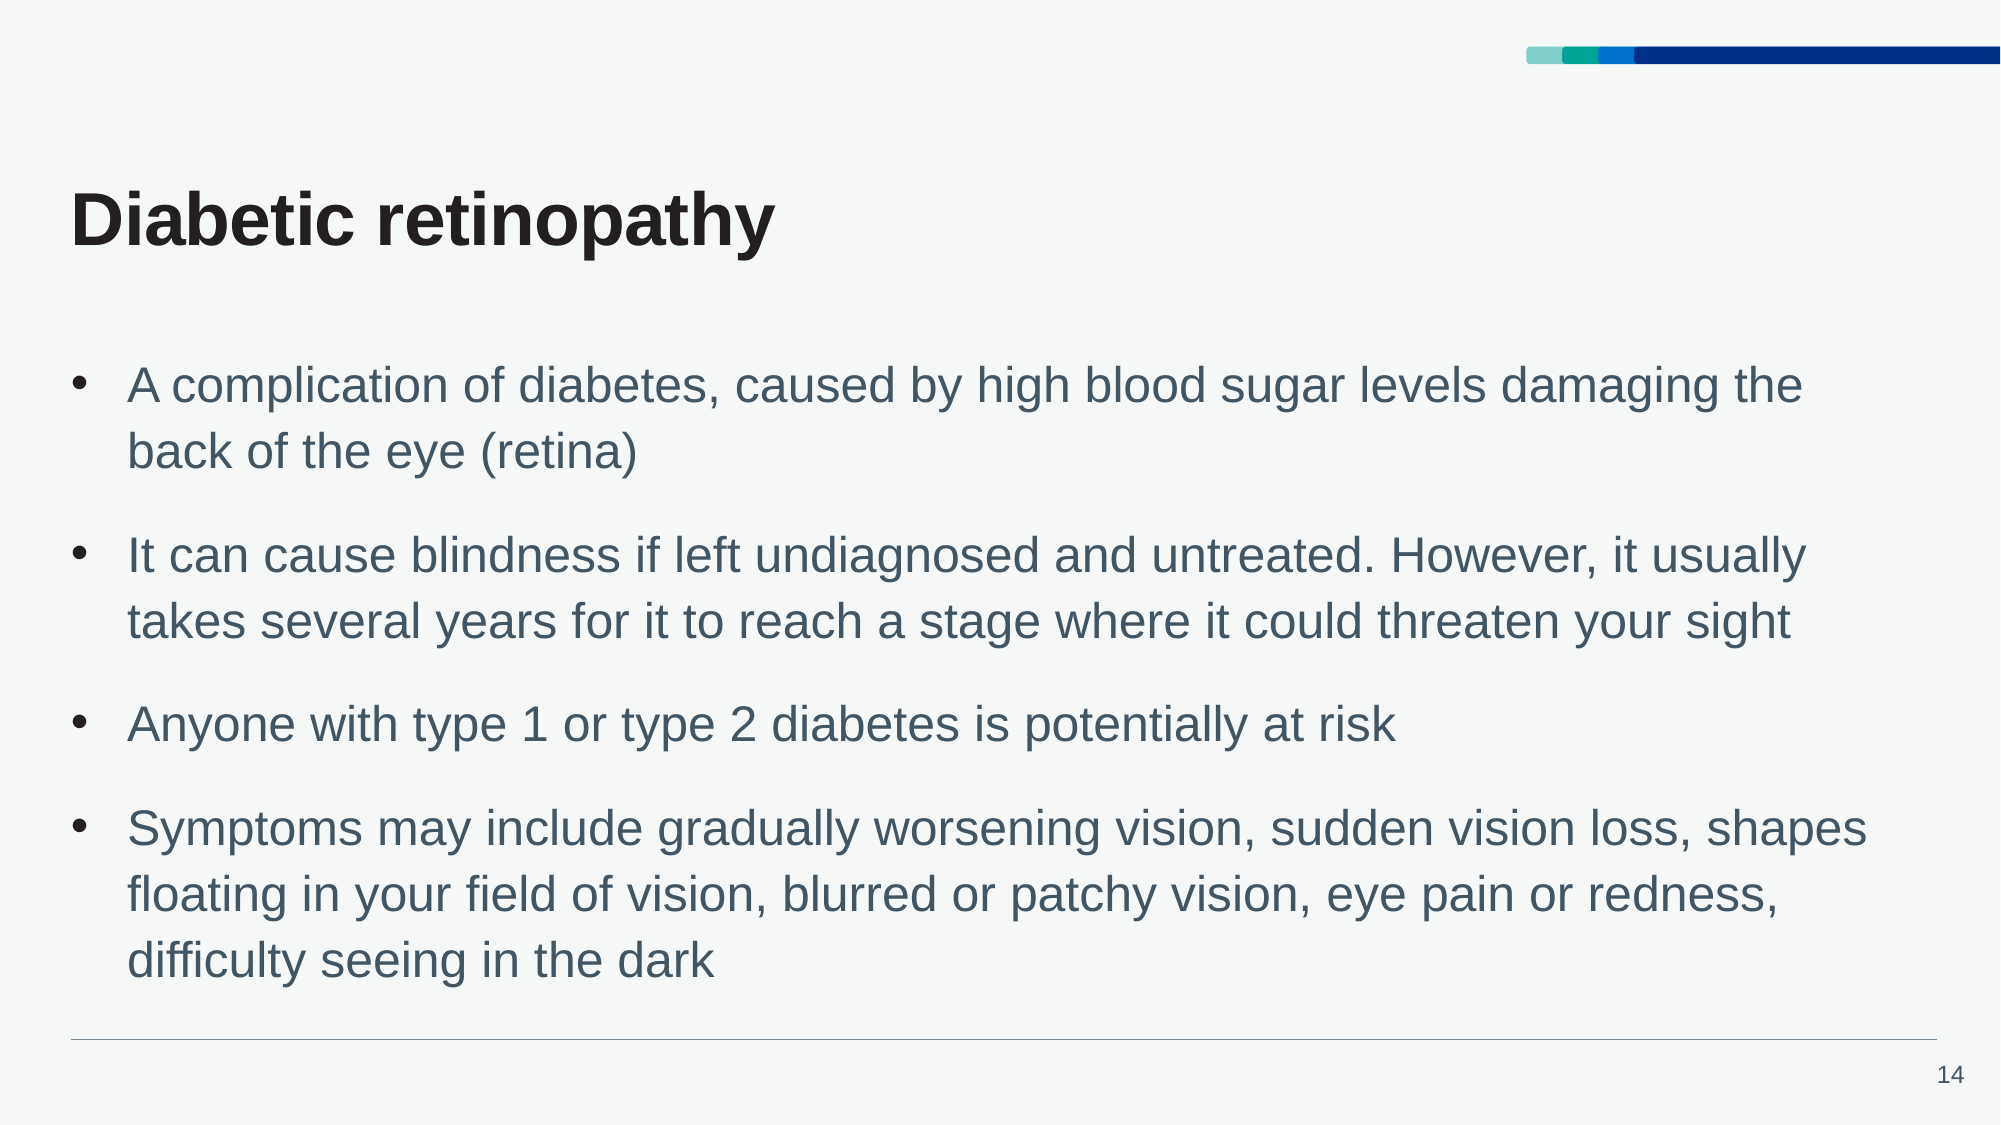

# Diabetic retinopathy
A complication of diabetes, caused by high blood sugar levels damaging the back of the eye (retina)
It can cause blindness if left undiagnosed and untreated. However, it usually takes several years for it to reach a stage where it could threaten your sight
Anyone with type 1 or type 2 diabetes is potentially at risk
Symptoms may include gradually worsening vision, sudden vision loss, shapes floating in your field of vision, blurred or patchy vision, eye pain or redness, difficulty seeing in the dark